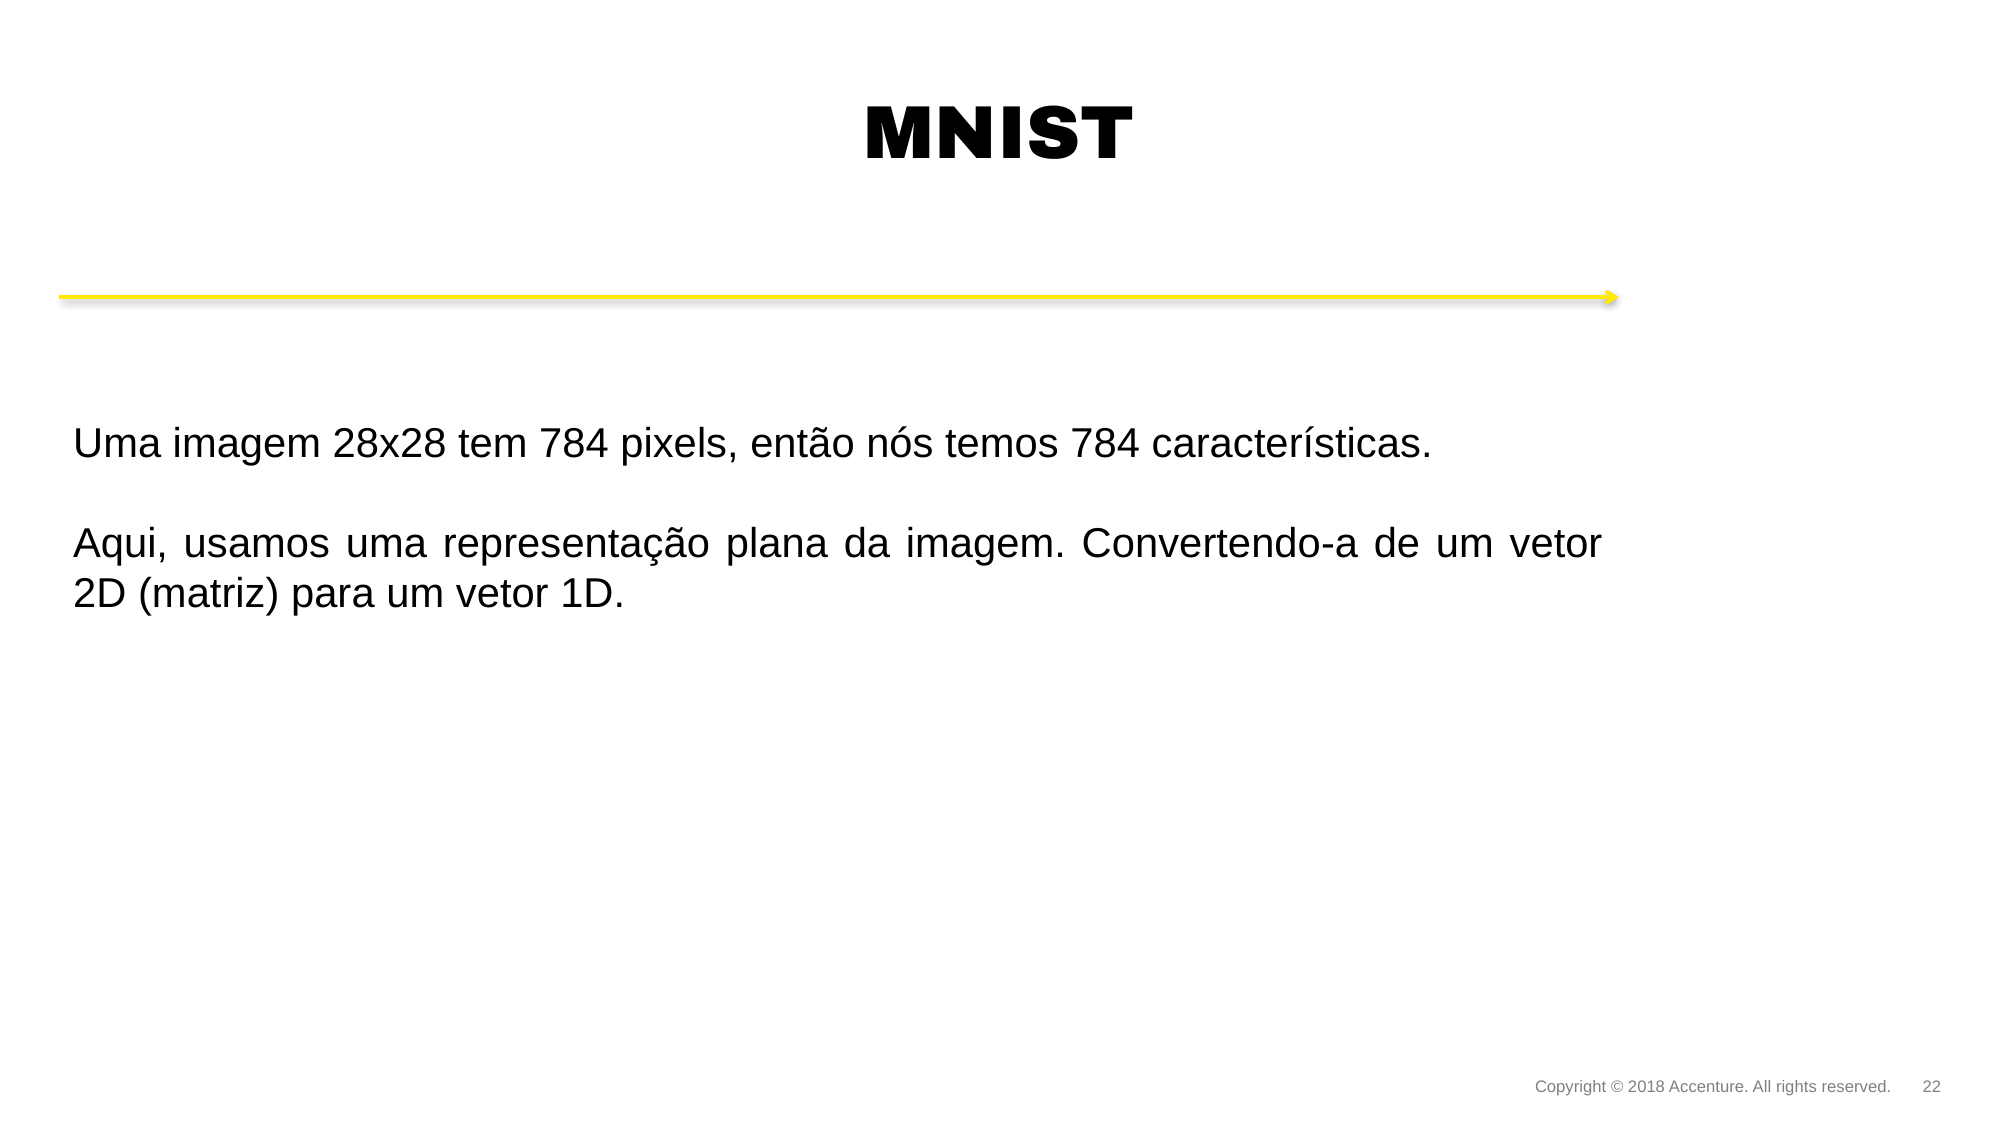

# MNIST

Uma imagem 28x28 tem 784 pixels, então nós temos 784 características.

Aqui, usamos uma representação plana da imagem. Convertendo-a de um vetor 2D (matriz) para um vetor 1D.
Copyright © 2018 Accenture. All rights reserved.
22